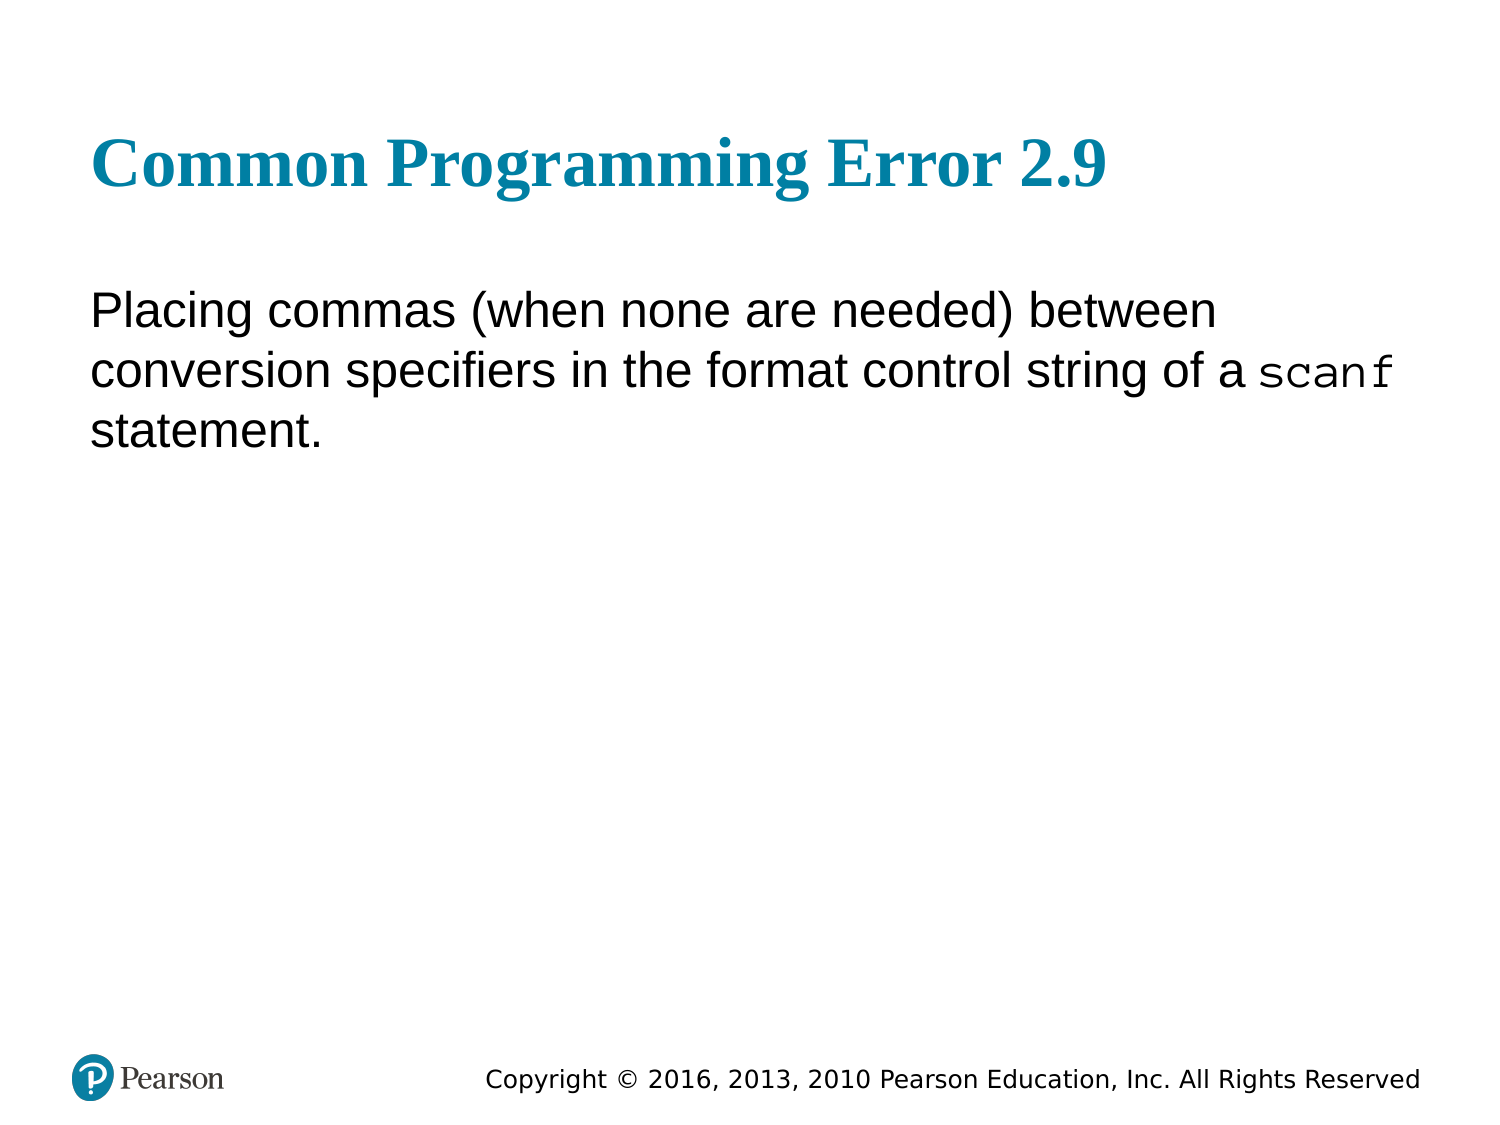

# Common Programming Error 2.9
Placing commas (when none are needed) between conversion specifiers in the format control string of a scanf statement.